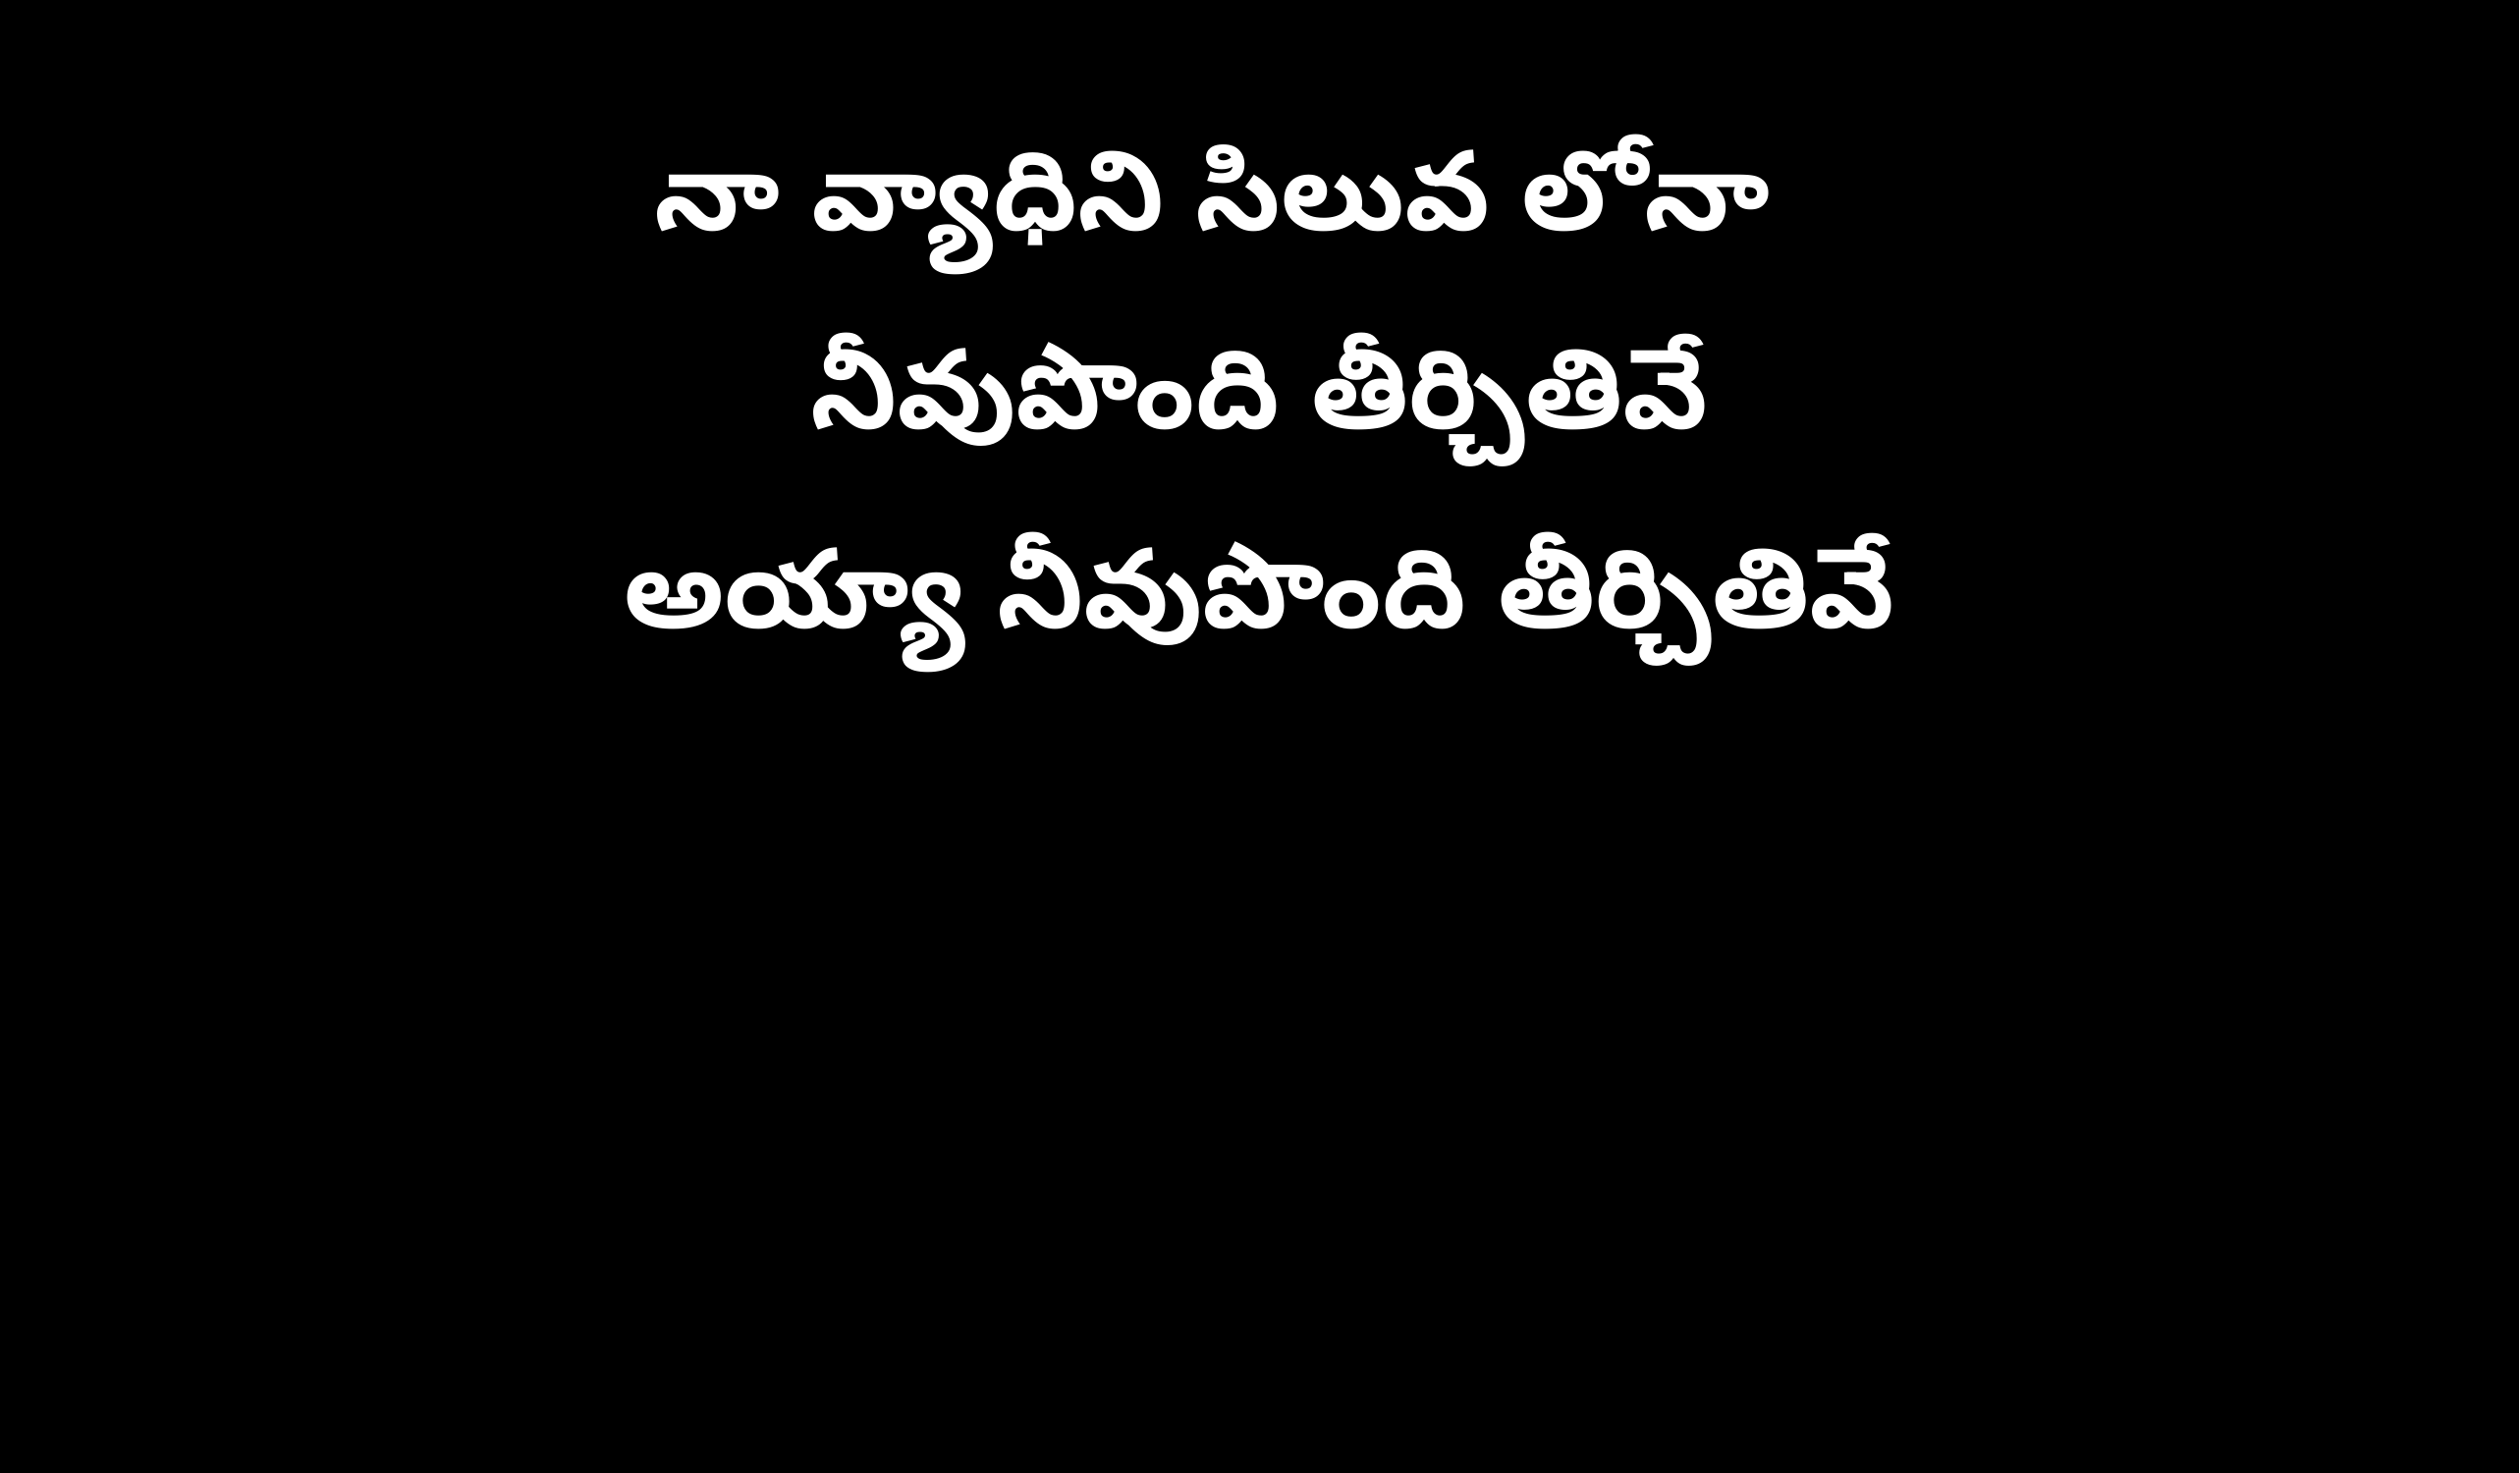

నా వ్యాధిని సిలువ లోనా
నీవుపొంది తీర్చితివే
అయ్యా నీవుపొంది తీర్చితివే